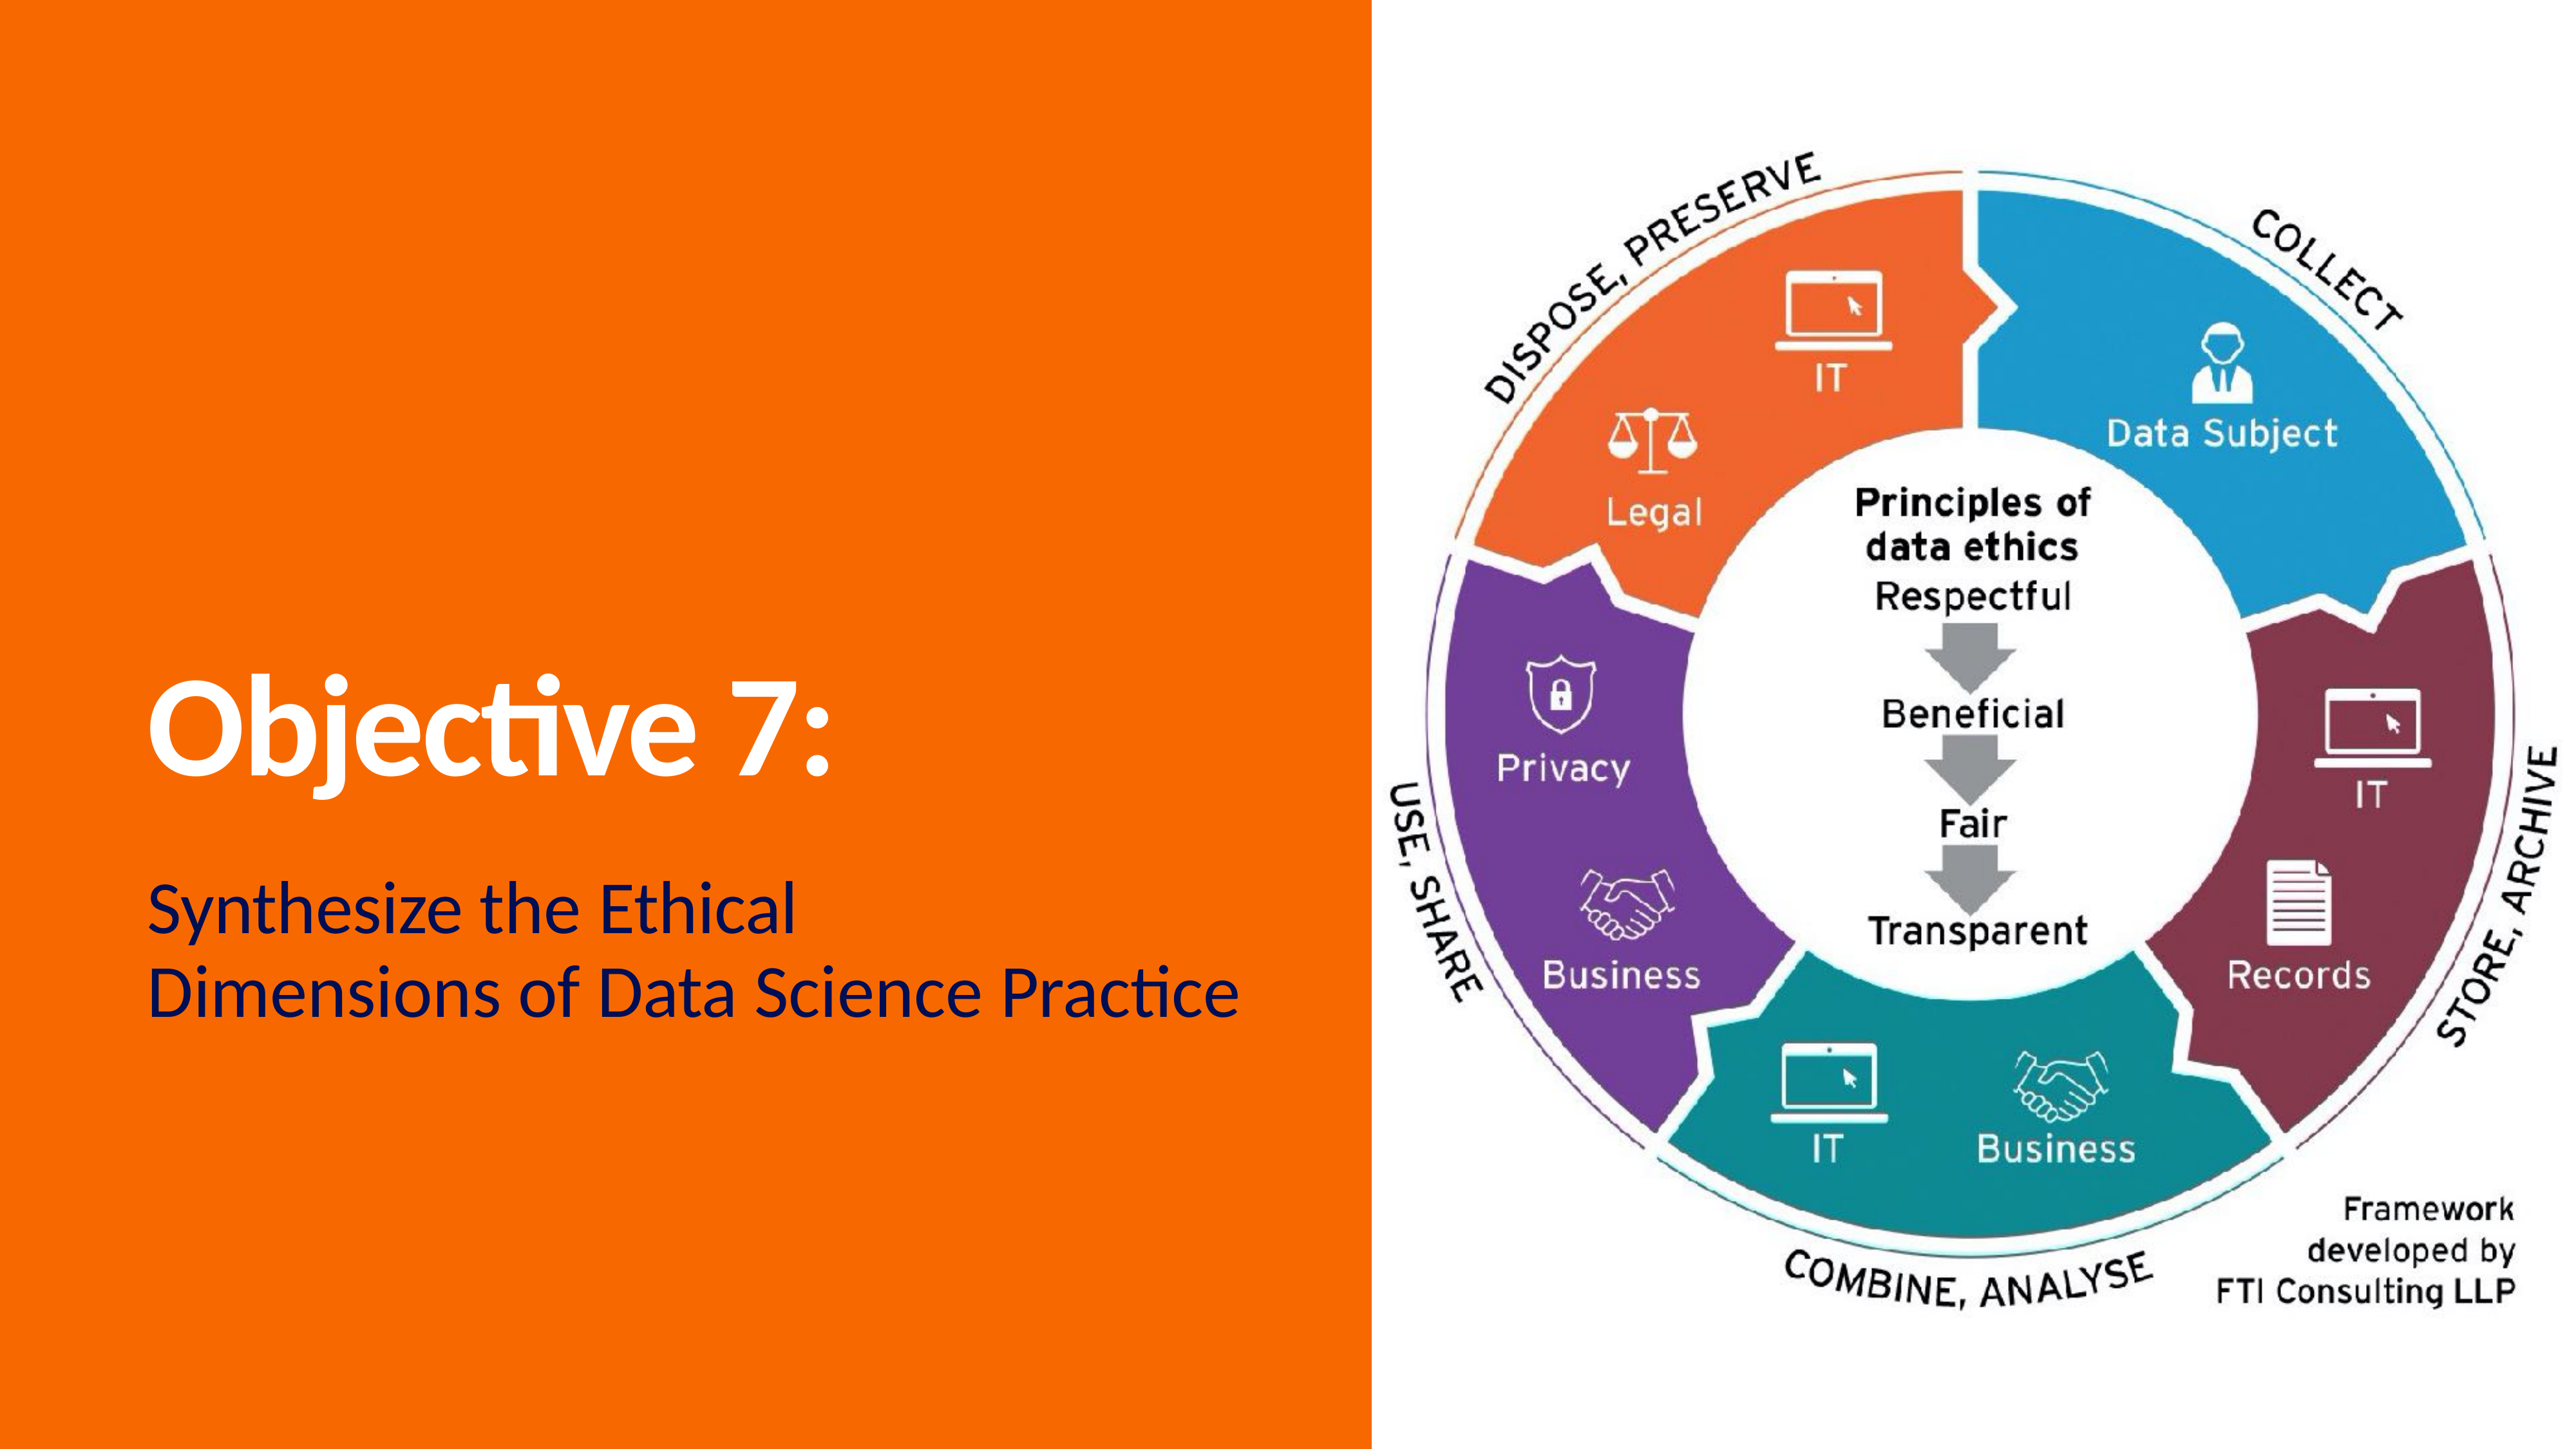

# Objective 7:
Synthesize the Ethical
Dimensions of Data Science Practice